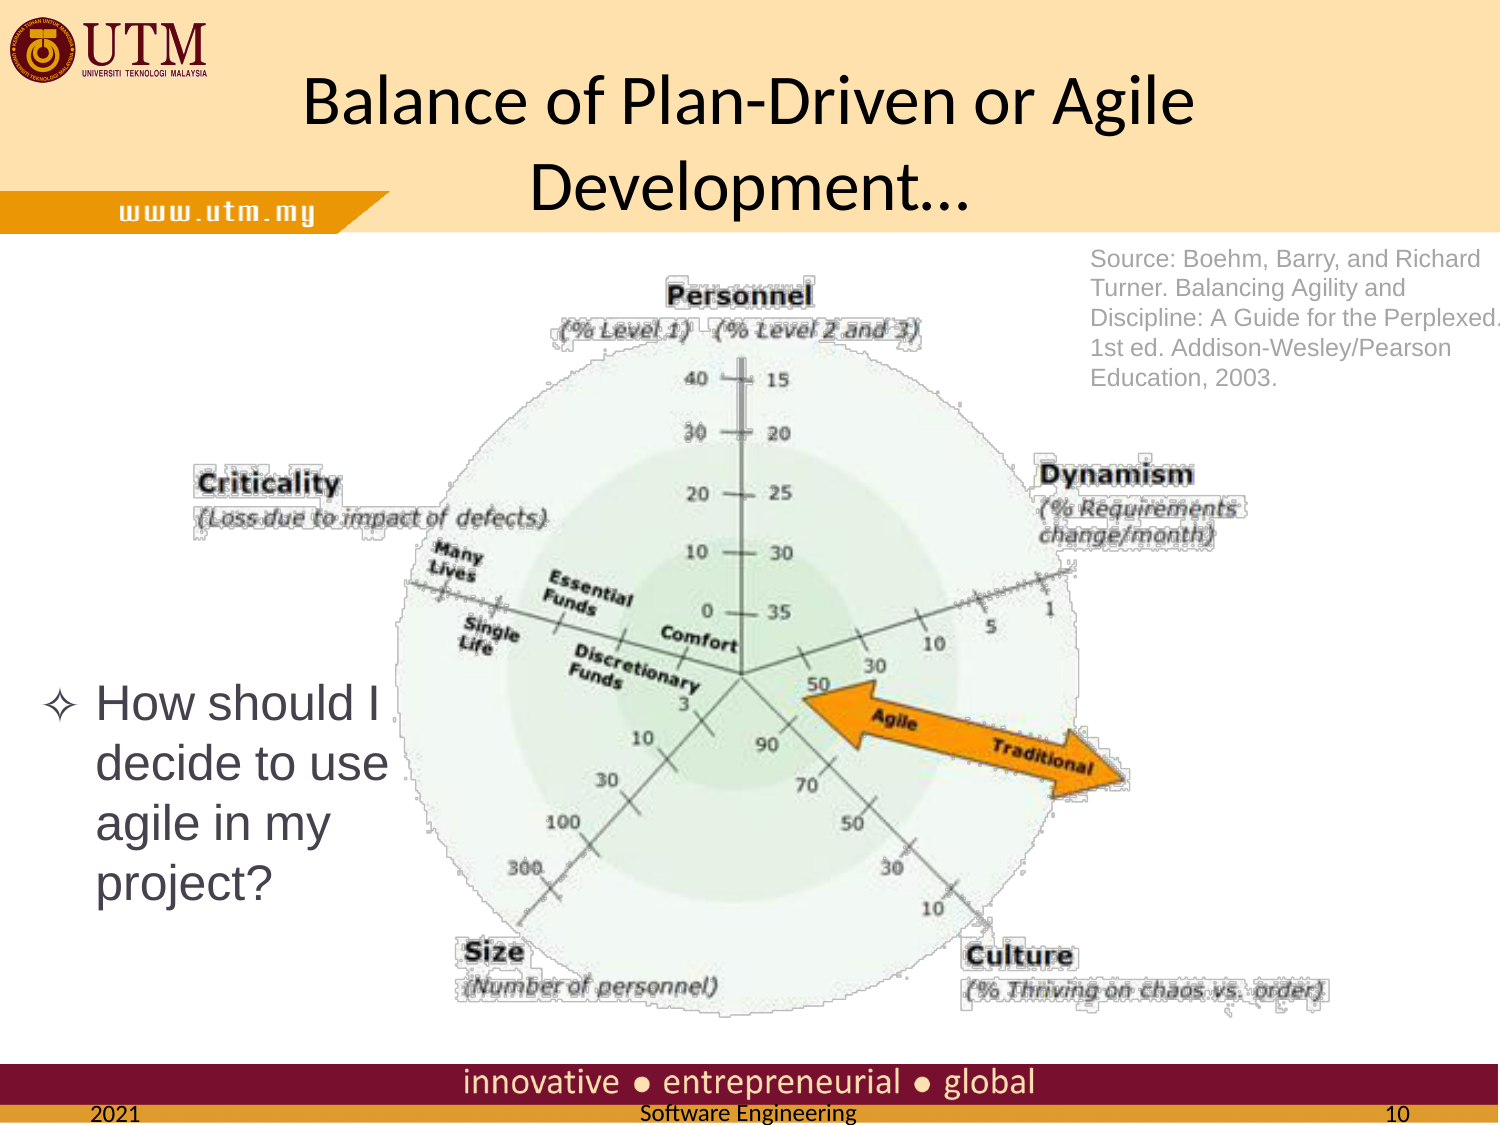

# Balance of Plan-Driven or Agile Development…
Source: Boehm, Barry, and Richard Turner. Balancing Agility and Discipline: A Guide for the Perplexed. 1st ed. Addison-Wesley/Pearson Education, 2003.

How should I decide to use agile in my project?
2021
10
Software Engineering